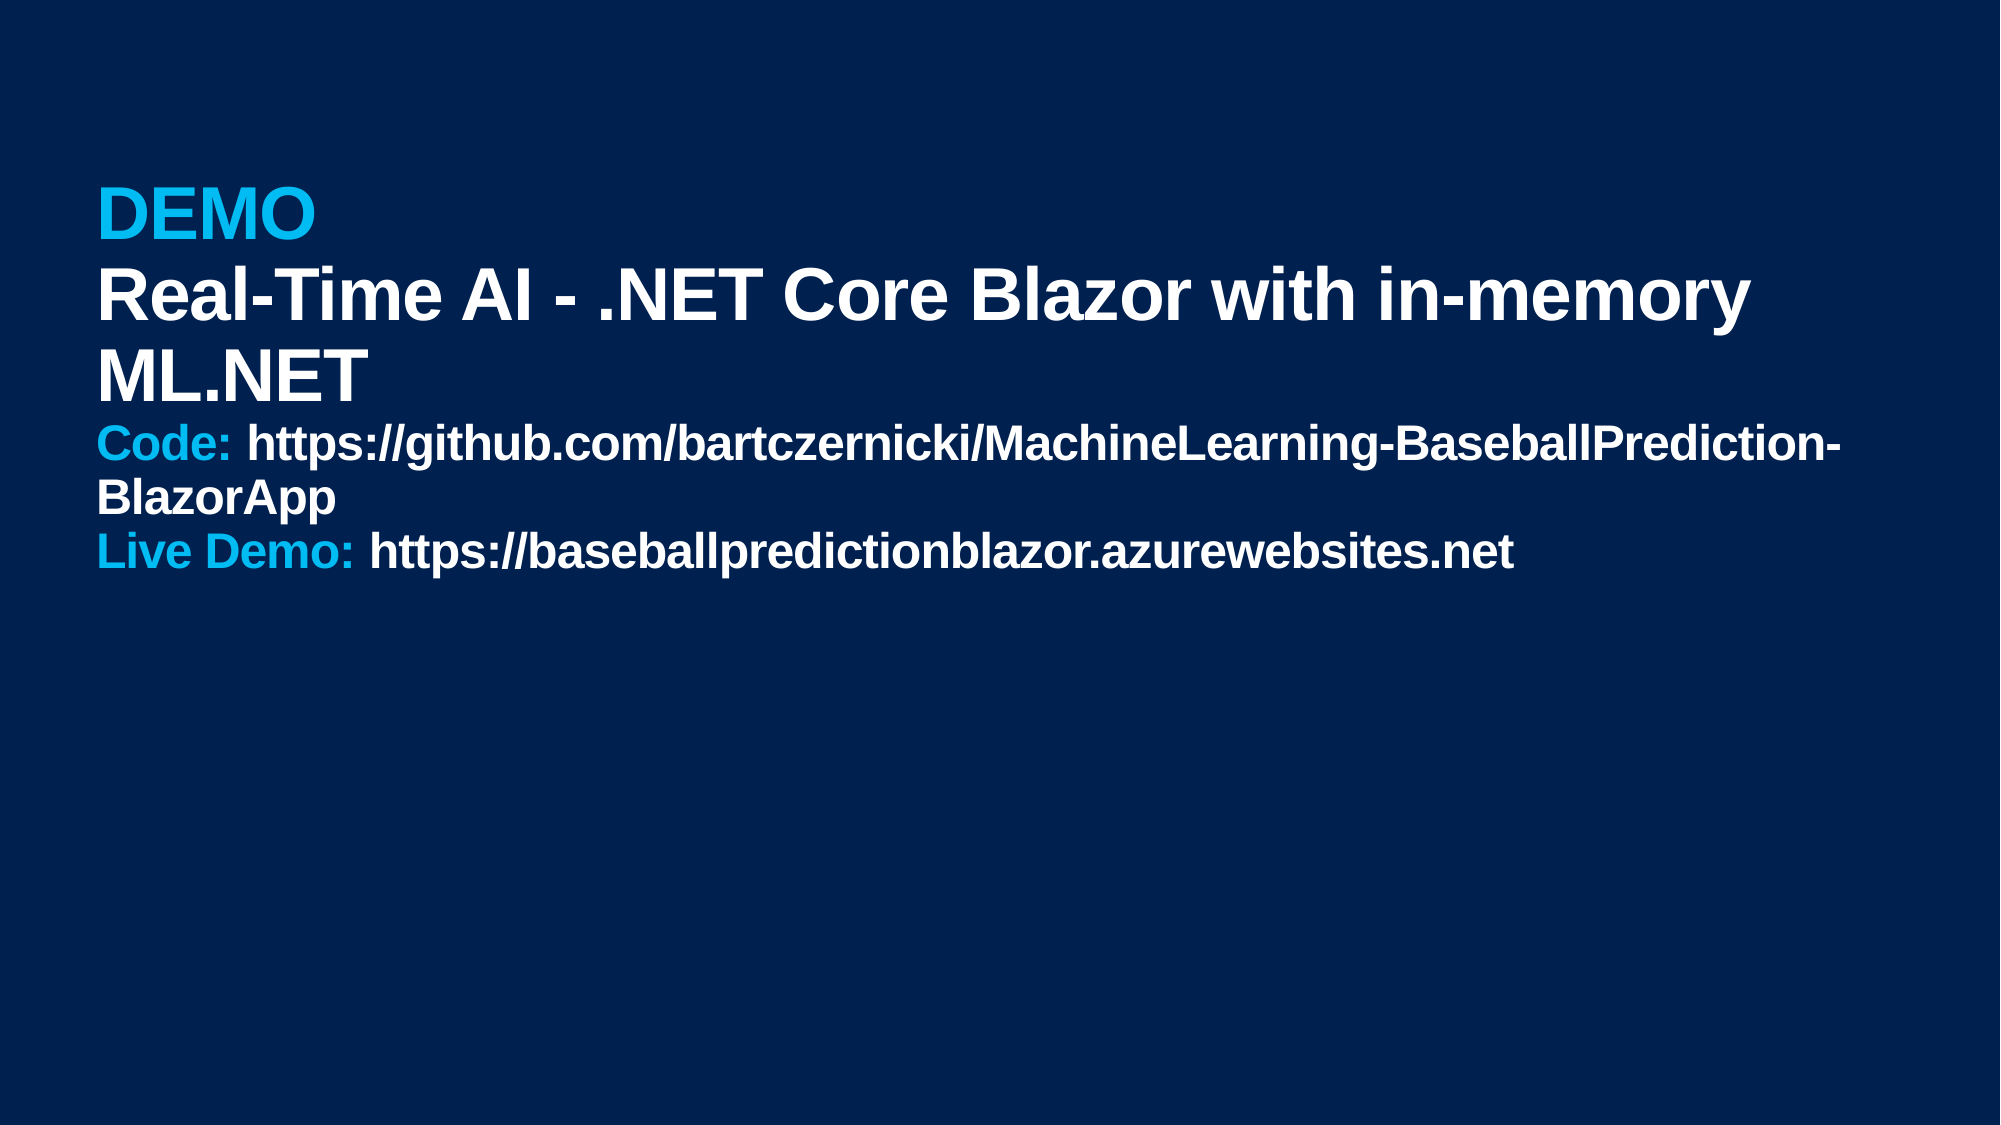

# DEMO Real-Time AI - .NET Core Blazor with in-memory ML.NET Code: https://github.com/bartczernicki/MachineLearning-BaseballPrediction-BlazorApp Live Demo: https://baseballpredictionblazor.azurewebsites.net